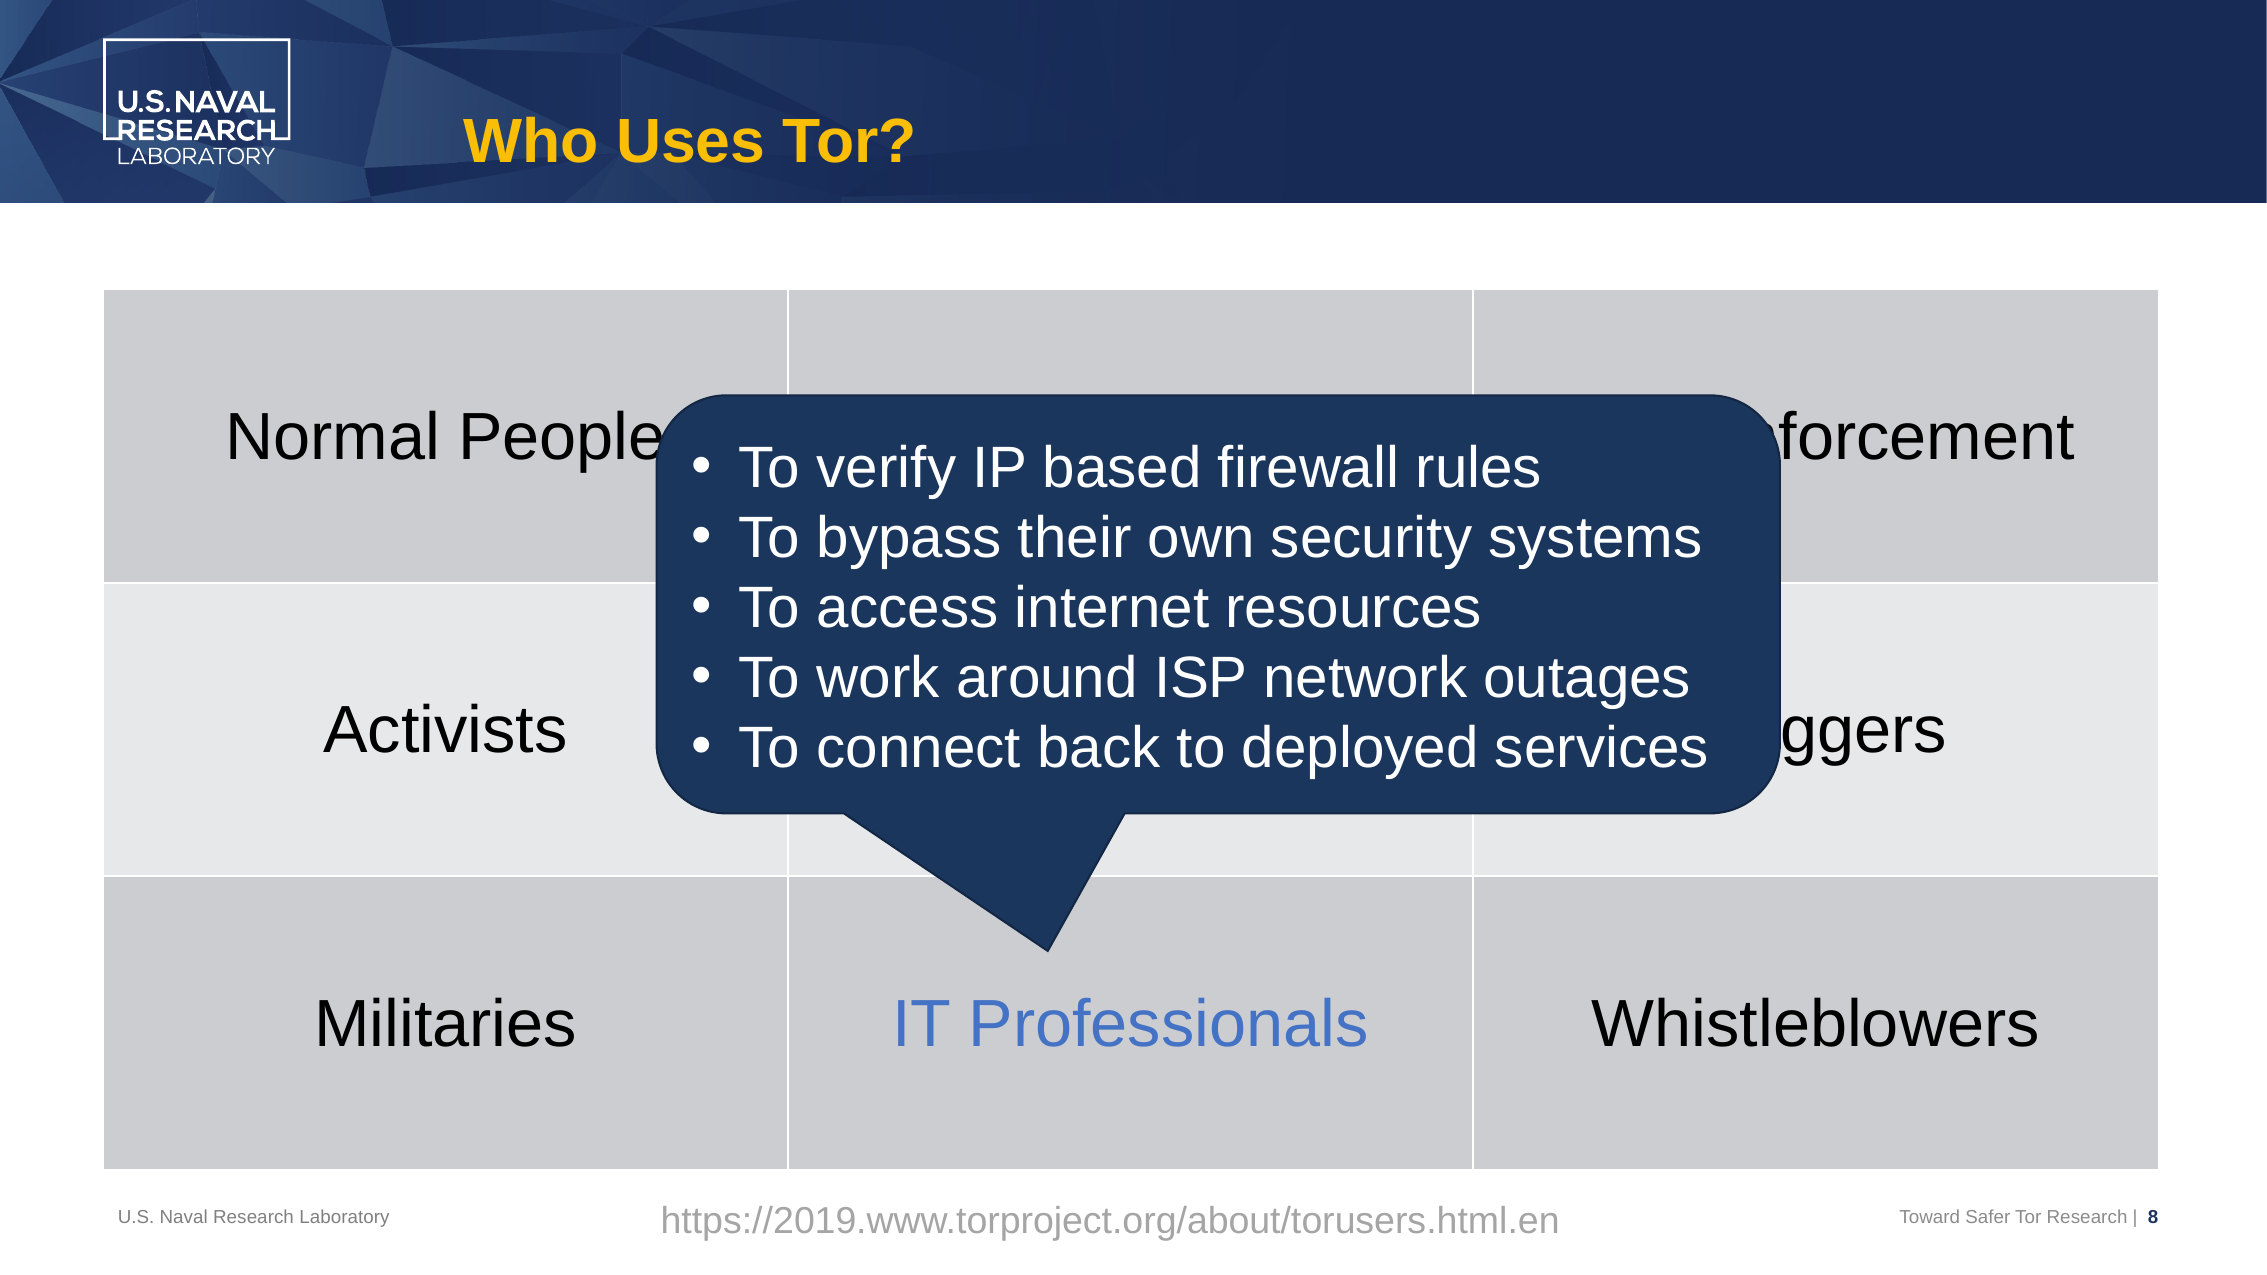

# Who Uses Tor?
| Normal People | Journalists | Law Enforcement |
| --- | --- | --- |
| Activists | Business Executives | Bloggers |
| Militaries | IT Professionals | Whistleblowers |
To verify IP based firewall rules
To bypass their own security systems
To access internet resources
To work around ISP network outages
To connect back to deployed services
U.S. Naval Research Laboratory
Toward Safer Tor Research |  8
https://2019.www.torproject.org/about/torusers.html.en